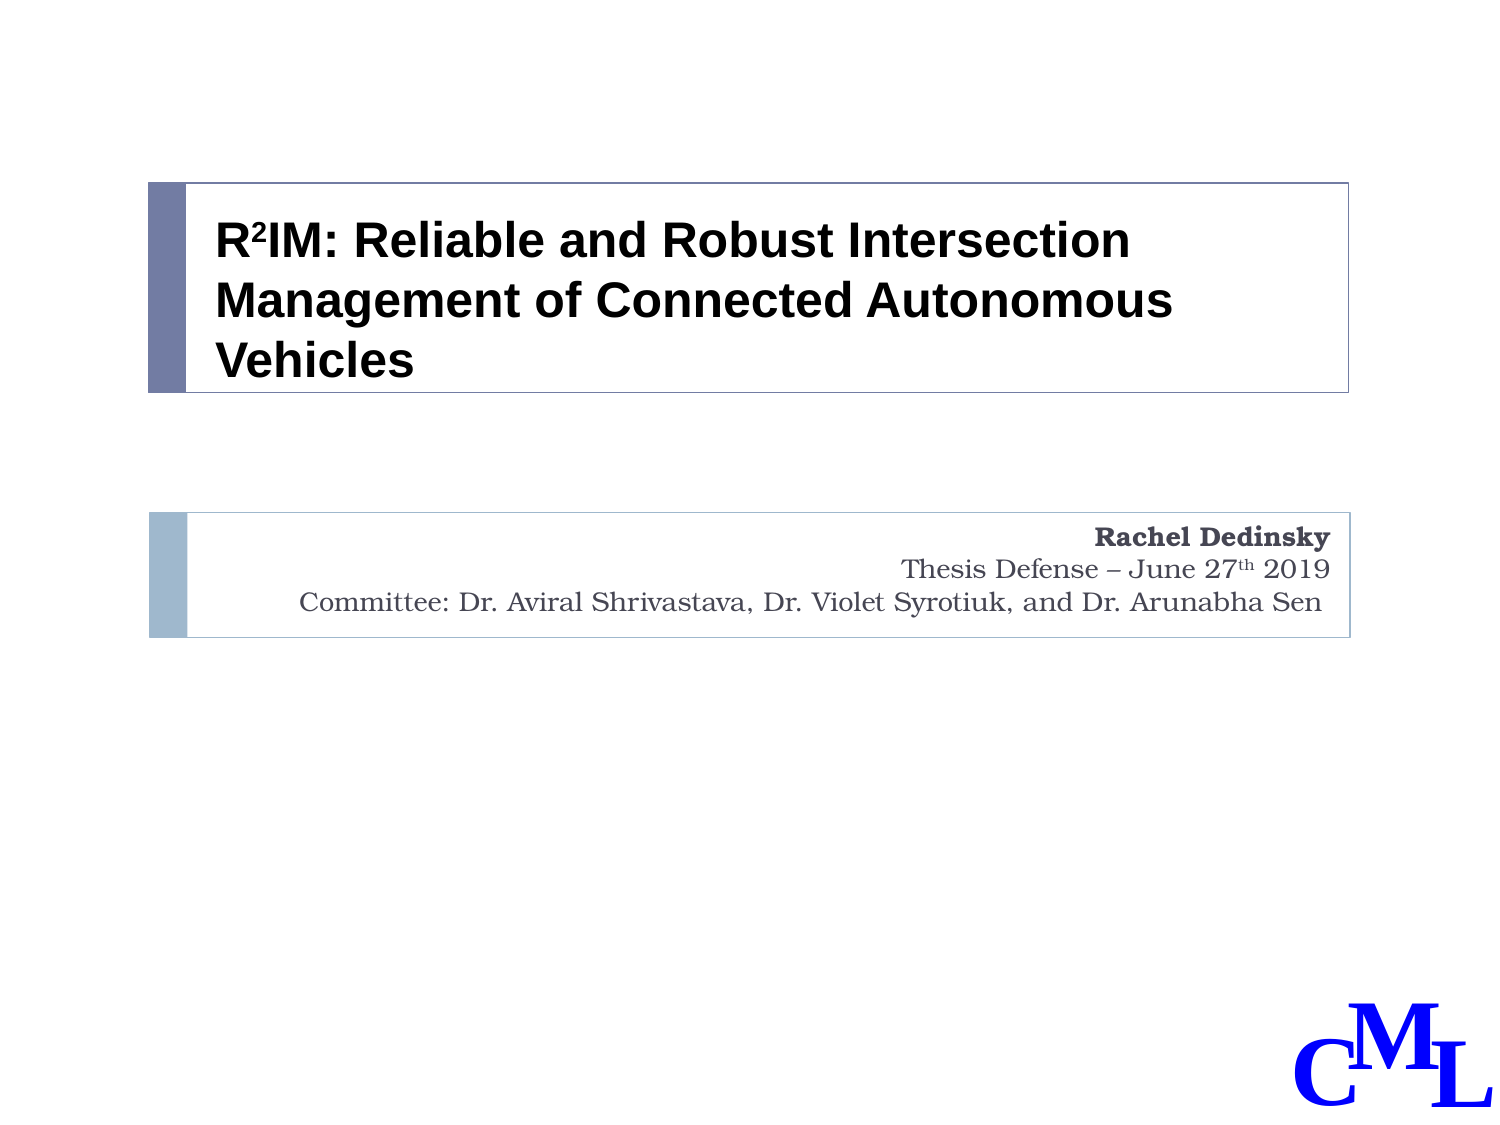

# R2IM: Reliable and Robust Intersection Management of Connected Autonomous Vehicles

Rachel Dedinsky
Thesis Defense – June 27th 2019
Committee: Dr. Aviral Shrivastava, Dr. Violet Syrotiuk, and Dr. Arunabha Sen